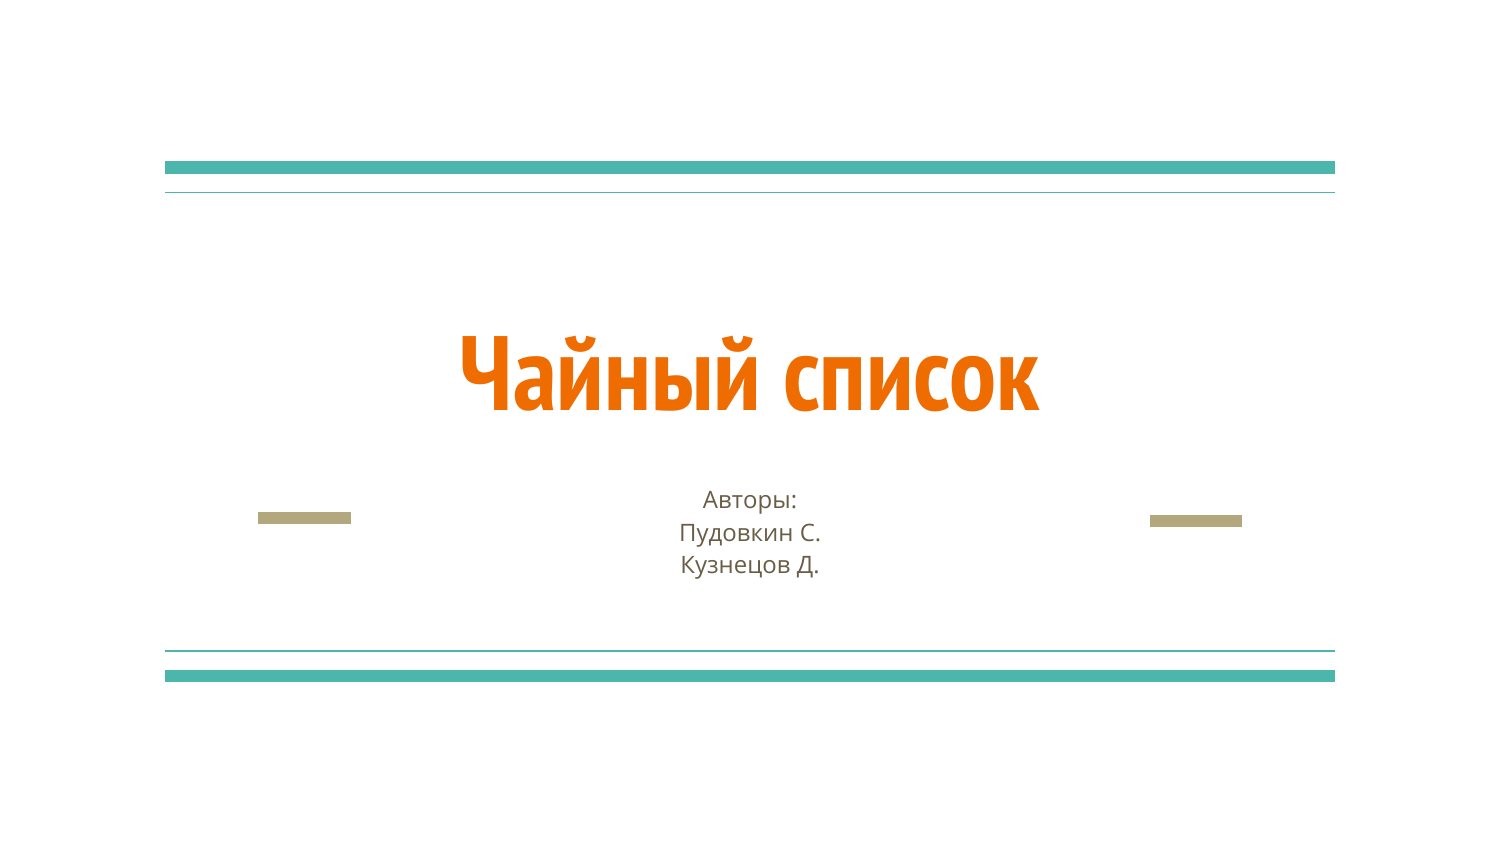

# Чайный список
Авторы:
Пудовкин С.
Кузнецов Д.